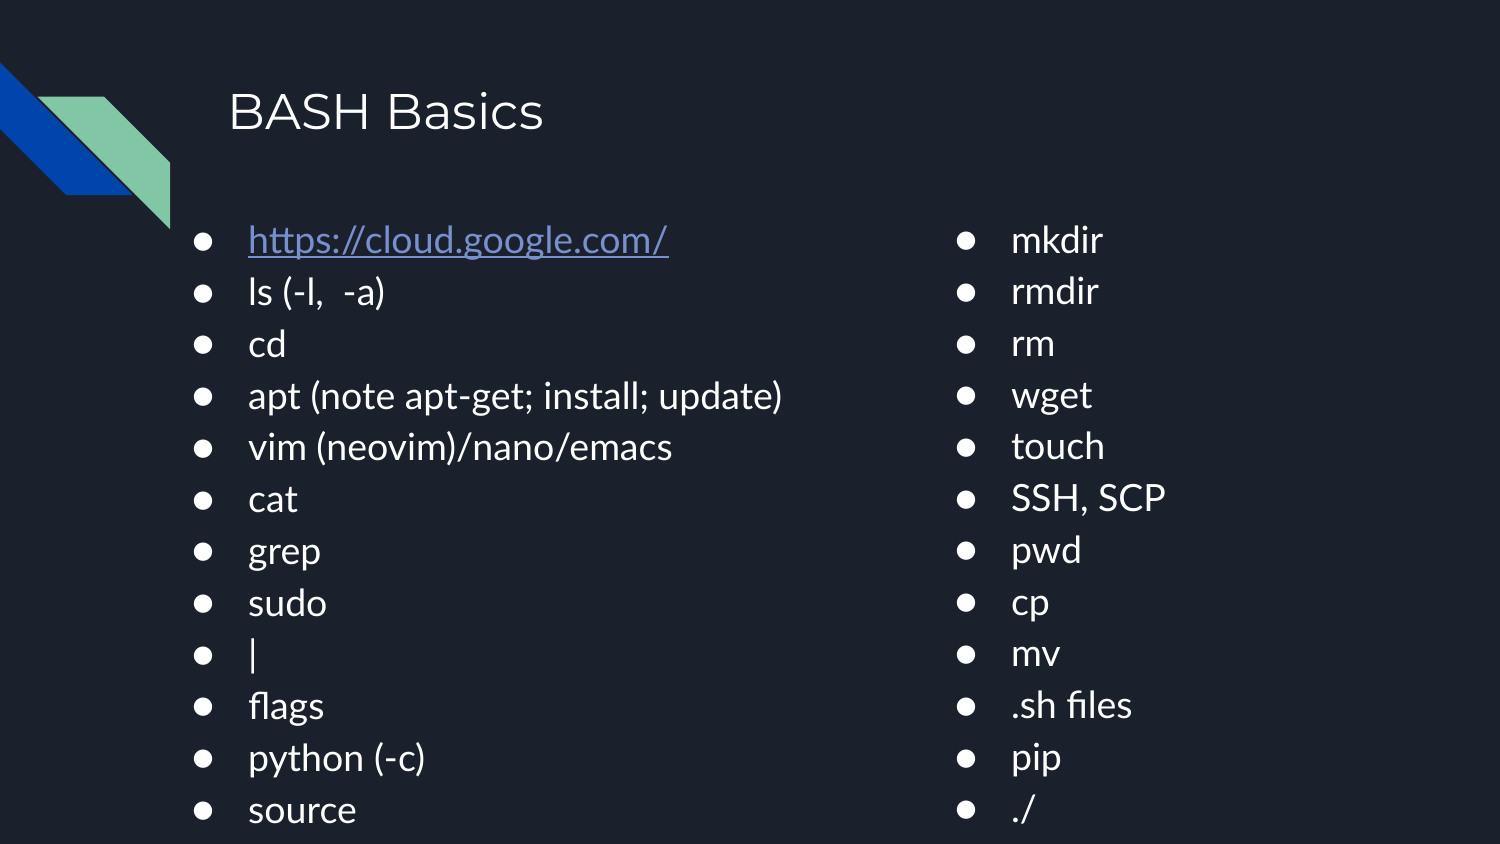

# BASH Basics
mkdir
rmdir
rm
wget
touch
SSH, SCP
pwd
cp
mv
.sh files
pip
./
https://cloud.google.com/
ls (-l,  -a)
cd
apt (note apt-get; install; update)
vim (neovim)/nano/emacs
cat
grep
sudo
|
flags
python (-c)
source